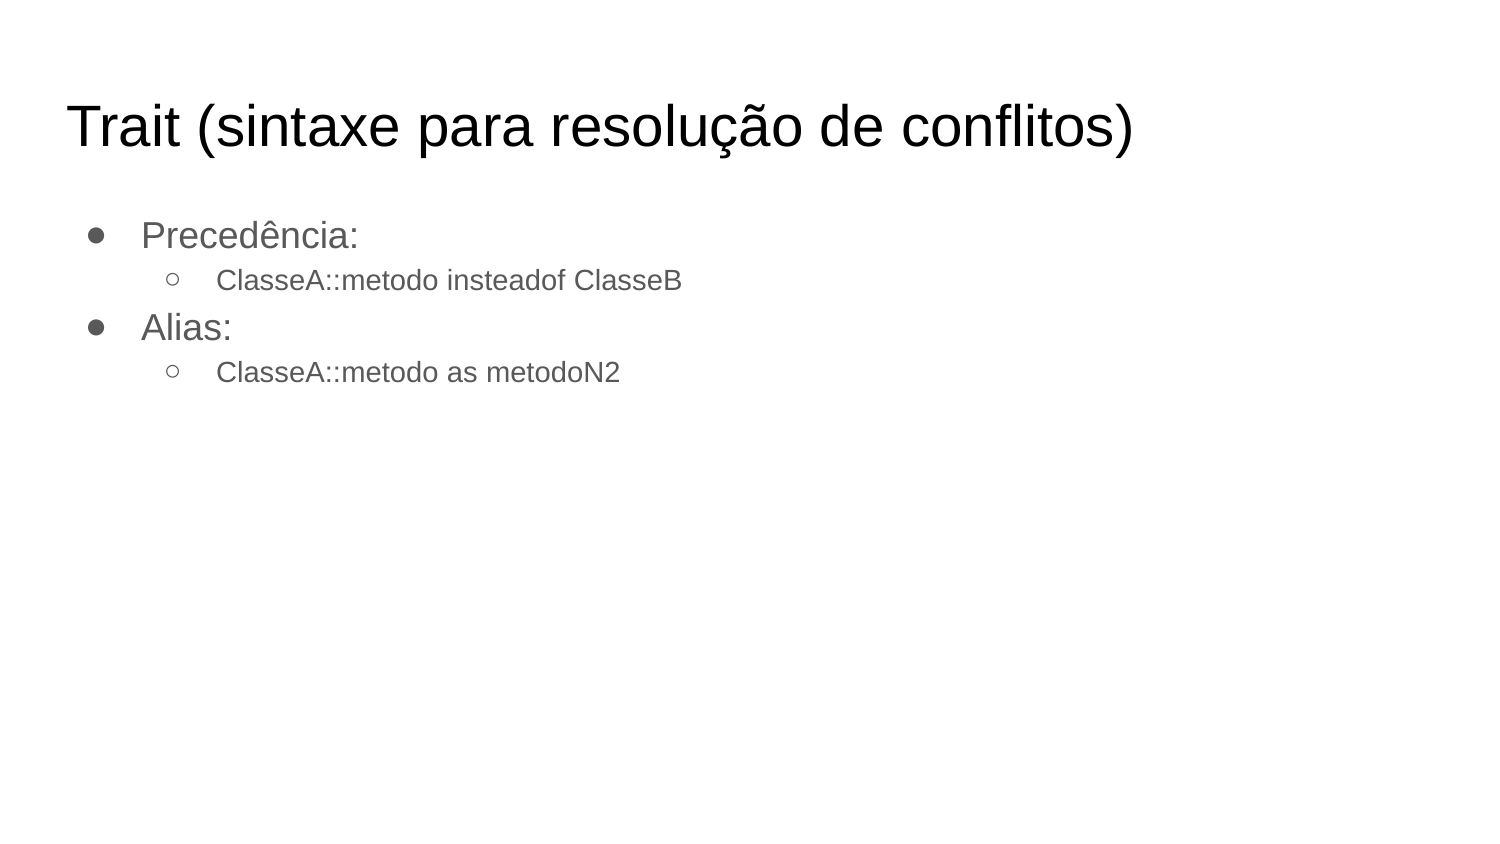

# Trait (sintaxe para resolução de conflitos)
Precedência:
ClasseA::metodo insteadof ClasseB
Alias:
ClasseA::metodo as metodoN2